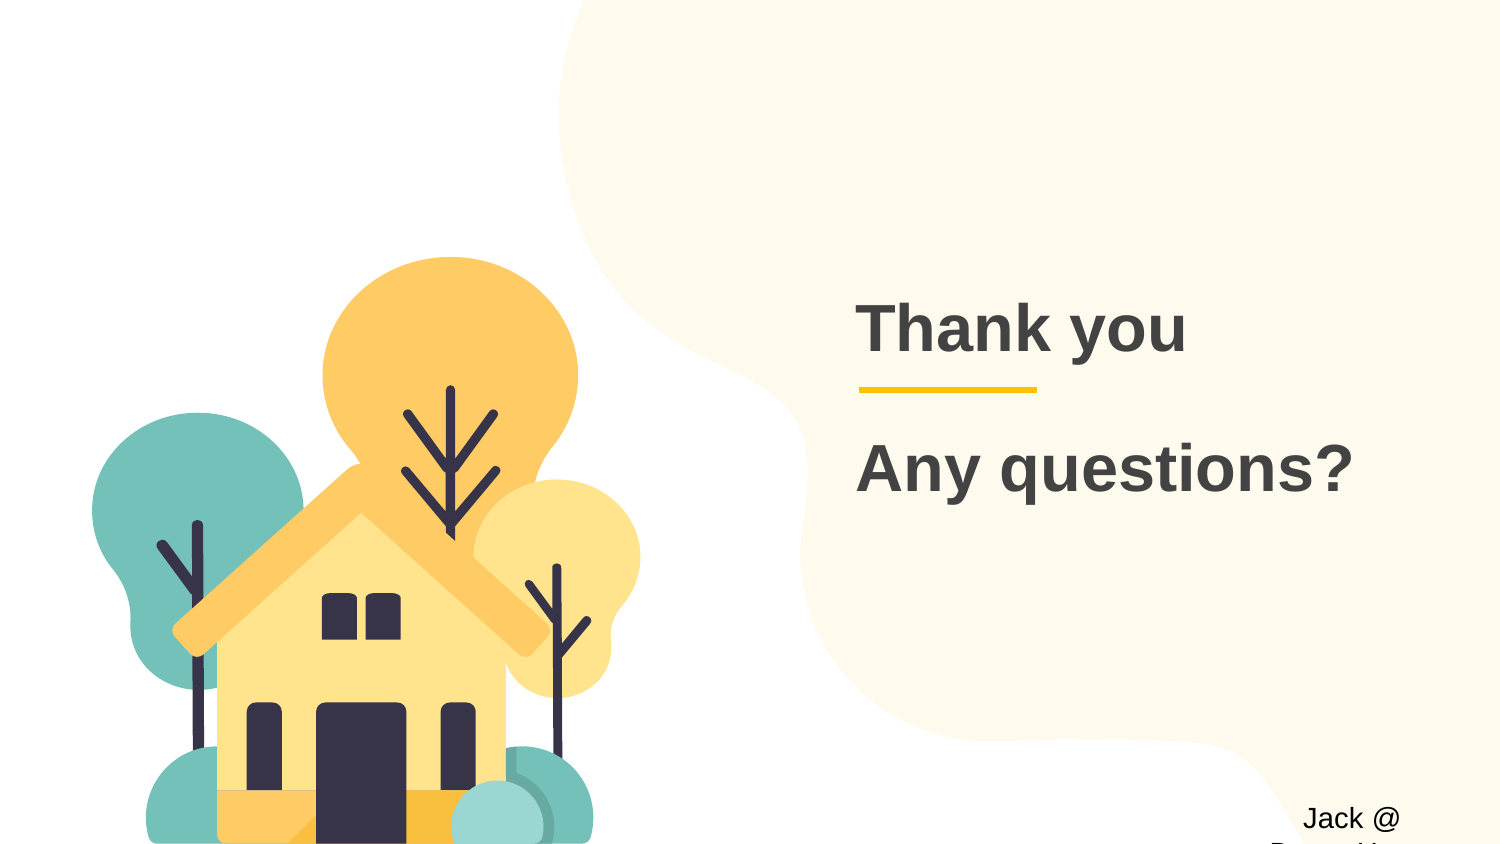

# Thank you
Any questions?

Jack @ DreamHome